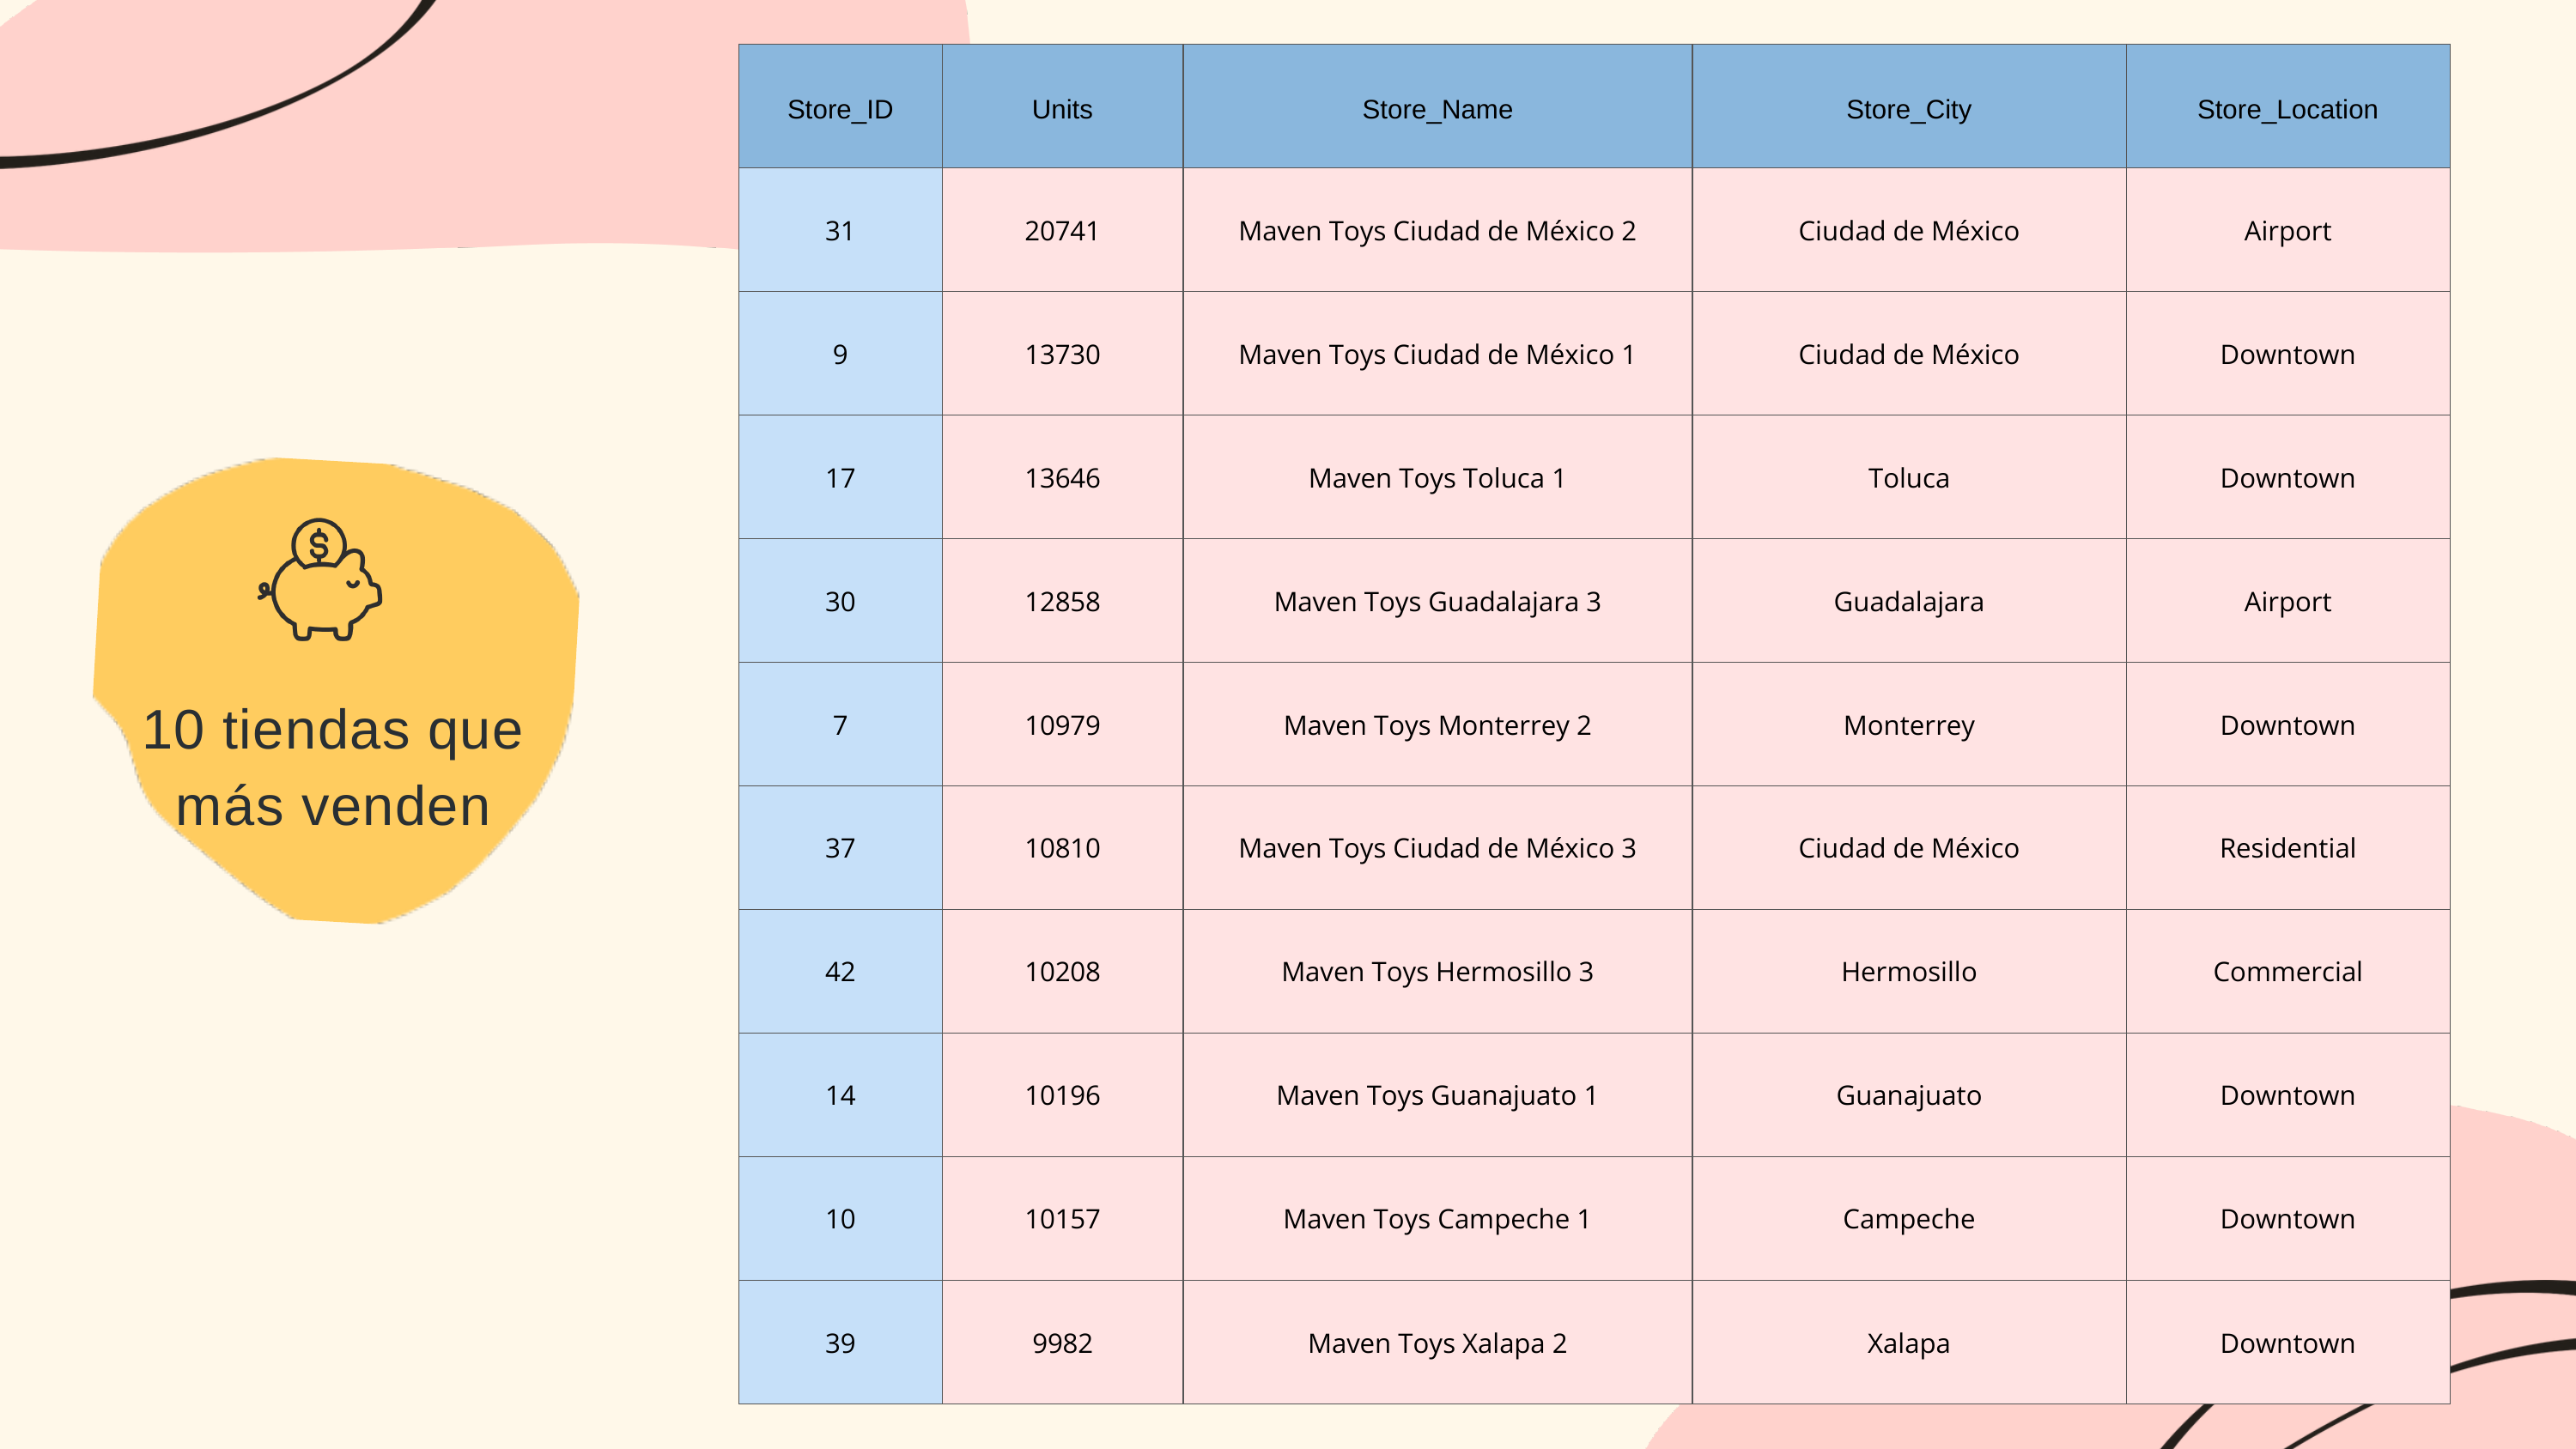

| Store\_ID | Units | Store\_Name | Store\_City | Store\_Location |
| --- | --- | --- | --- | --- |
| 31 | 20741 | Maven Toys Ciudad de México 2 | Ciudad de México | Airport |
| 9 | 13730 | Maven Toys Ciudad de México 1 | Ciudad de México | Downtown |
| 17 | 13646 | Maven Toys Toluca 1 | Toluca | Downtown |
| 30 | 12858 | Maven Toys Guadalajara 3 | Guadalajara | Airport |
| 7 | 10979 | Maven Toys Monterrey 2 | Monterrey | Downtown |
| 37 | 10810 | Maven Toys Ciudad de México 3 | Ciudad de México | Residential |
| 42 | 10208 | Maven Toys Hermosillo 3 | Hermosillo | Commercial |
| 14 | 10196 | Maven Toys Guanajuato 1 | Guanajuato | Downtown |
| 10 | 10157 | Maven Toys Campeche 1 | Campeche | Downtown |
| 39 | 9982 | Maven Toys Xalapa 2 | Xalapa | Downtown |

10 tiendas que más venden